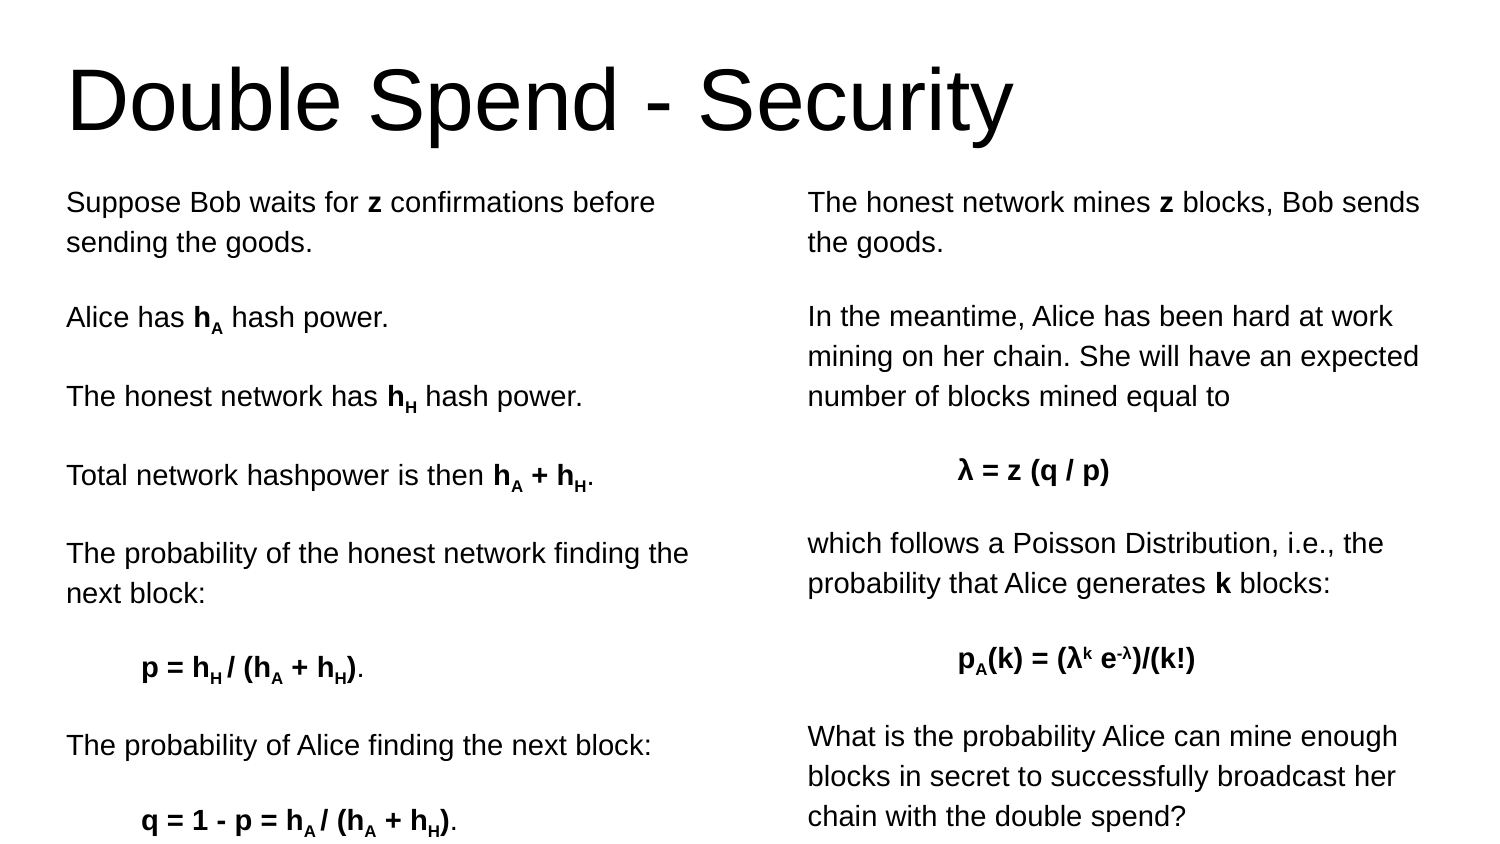

# Double Spend - Security
Suppose Bob waits for z confirmations before sending the goods.
Alice has hA hash power.
The honest network has hH hash power.
Total network hashpower is then hA + hH.
The probability of the honest network finding the next block:
p = hH / (hA + hH).
The probability of Alice finding the next block:
q = 1 - p = hA / (hA + hH).
The honest network mines z blocks, Bob sends the goods.
In the meantime, Alice has been hard at work mining on her chain. She will have an expected number of blocks mined equal to
	λ = z (q / p)
which follows a Poisson Distribution, i.e., the probability that Alice generates k blocks:
	pA(k) = (λk e-λ)/(k!)
What is the probability Alice can mine enough blocks in secret to successfully broadcast her chain with the double spend?